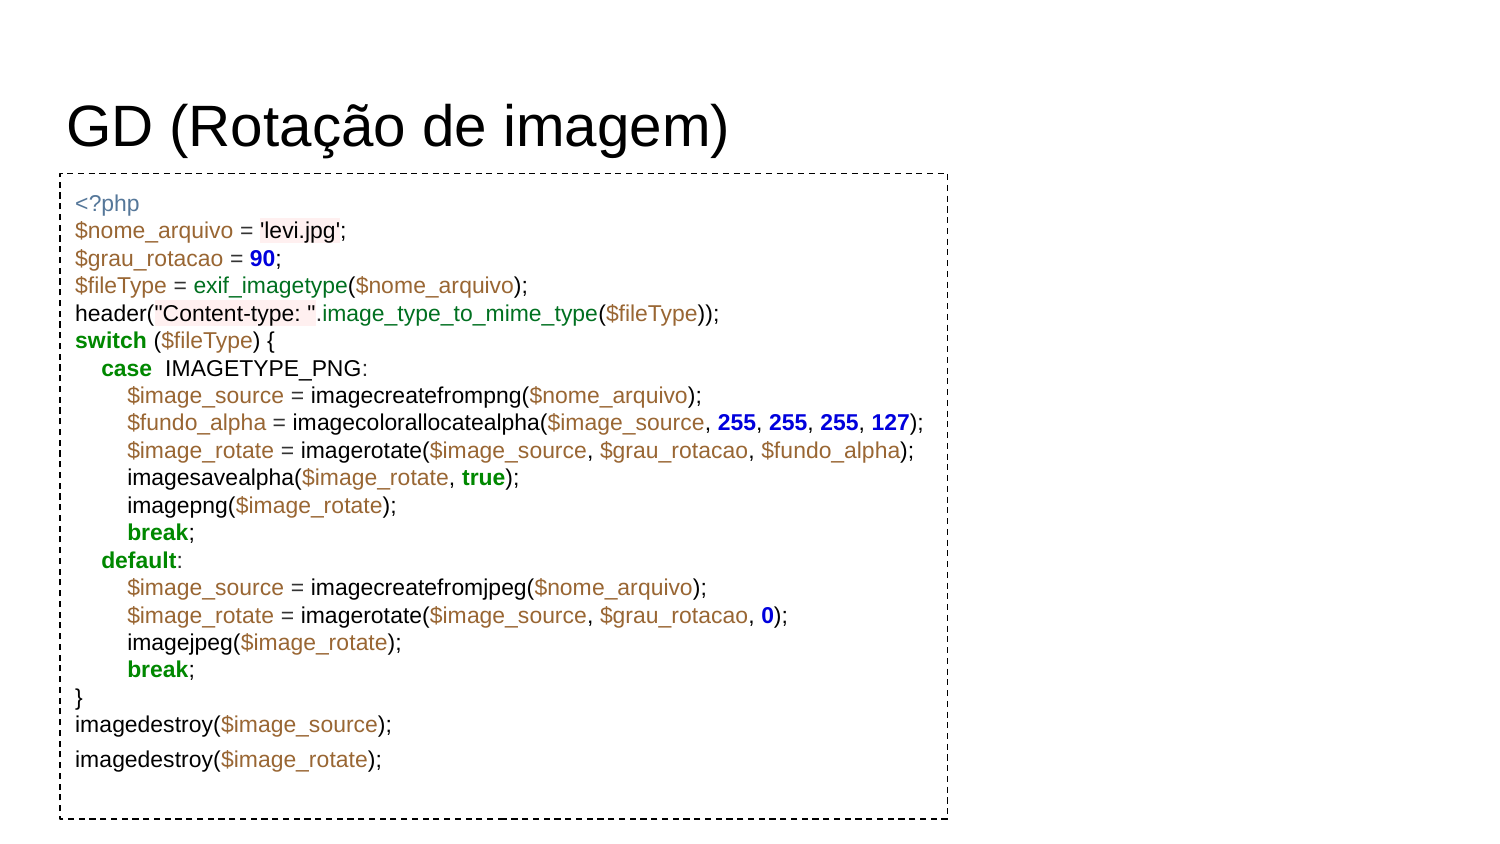

# GD (Rotação de imagem)
<?php
$nome_arquivo = 'levi.jpg';
$grau_rotacao = 90;
$fileType = exif_imagetype($nome_arquivo);
header("Content-type: ".image_type_to_mime_type($fileType));
switch ($fileType) {
    case  IMAGETYPE_PNG:
        $image_source = imagecreatefrompng($nome_arquivo);
        $fundo_alpha = imagecolorallocatealpha($image_source, 255, 255, 255, 127);
        $image_rotate = imagerotate($image_source, $grau_rotacao, $fundo_alpha);
        imagesavealpha($image_rotate, true);
        imagepng($image_rotate);
        break;
    default:
        $image_source = imagecreatefromjpeg($nome_arquivo);
        $image_rotate = imagerotate($image_source, $grau_rotacao, 0);
        imagejpeg($image_rotate);
        break;
}
imagedestroy($image_source);
imagedestroy($image_rotate);